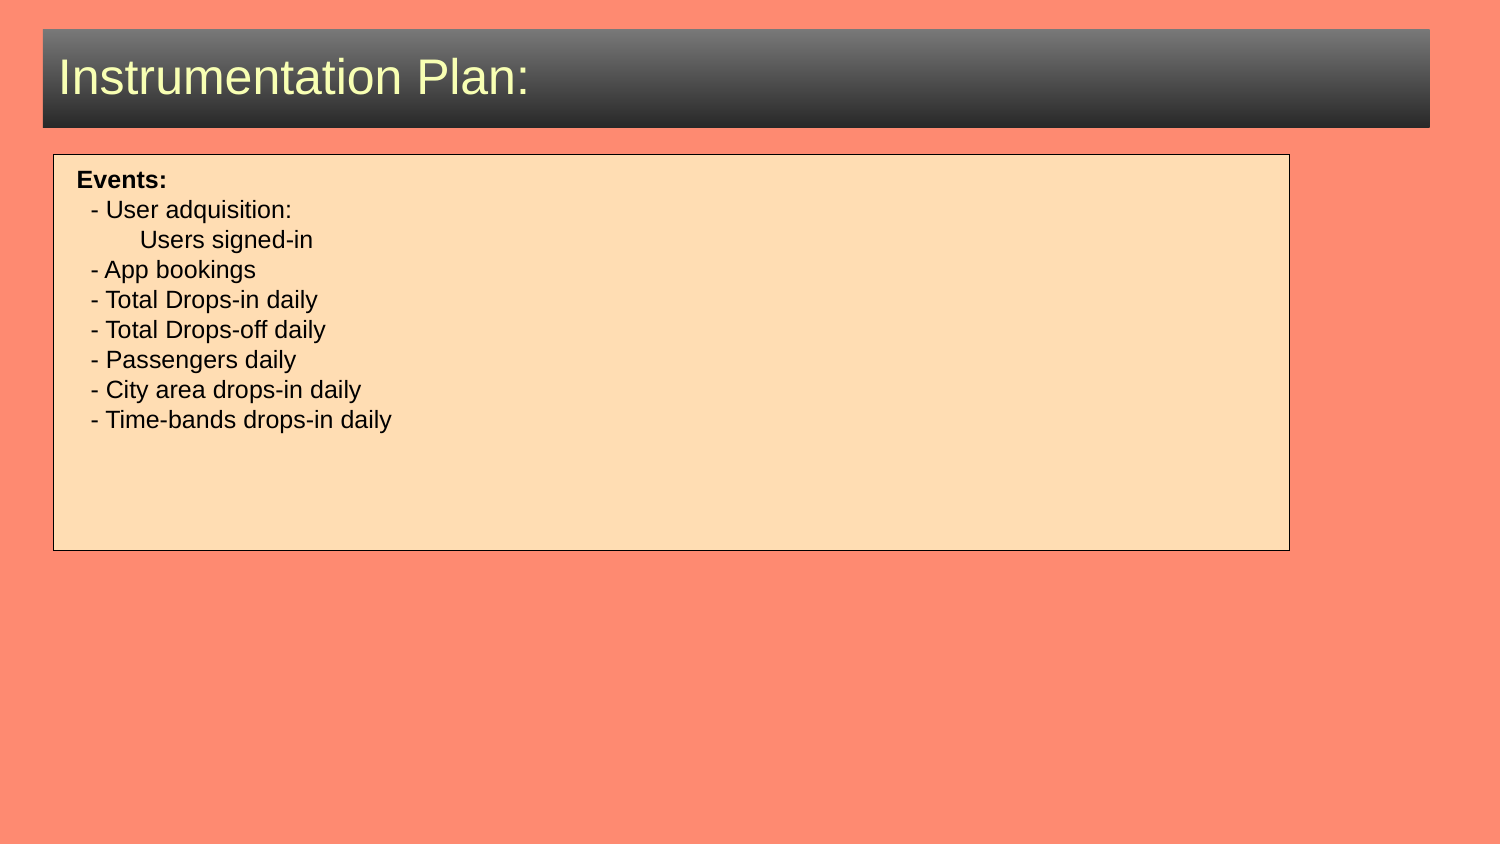

Instrumentation Plan:

Events:
  - User adquisition:
         Users signed-in
  - App bookings
  - Total Drops-in daily
  - Total Drops-off daily
  - Passengers daily
  - City area drops-in daily
  - Time-bands drops-in daily

#